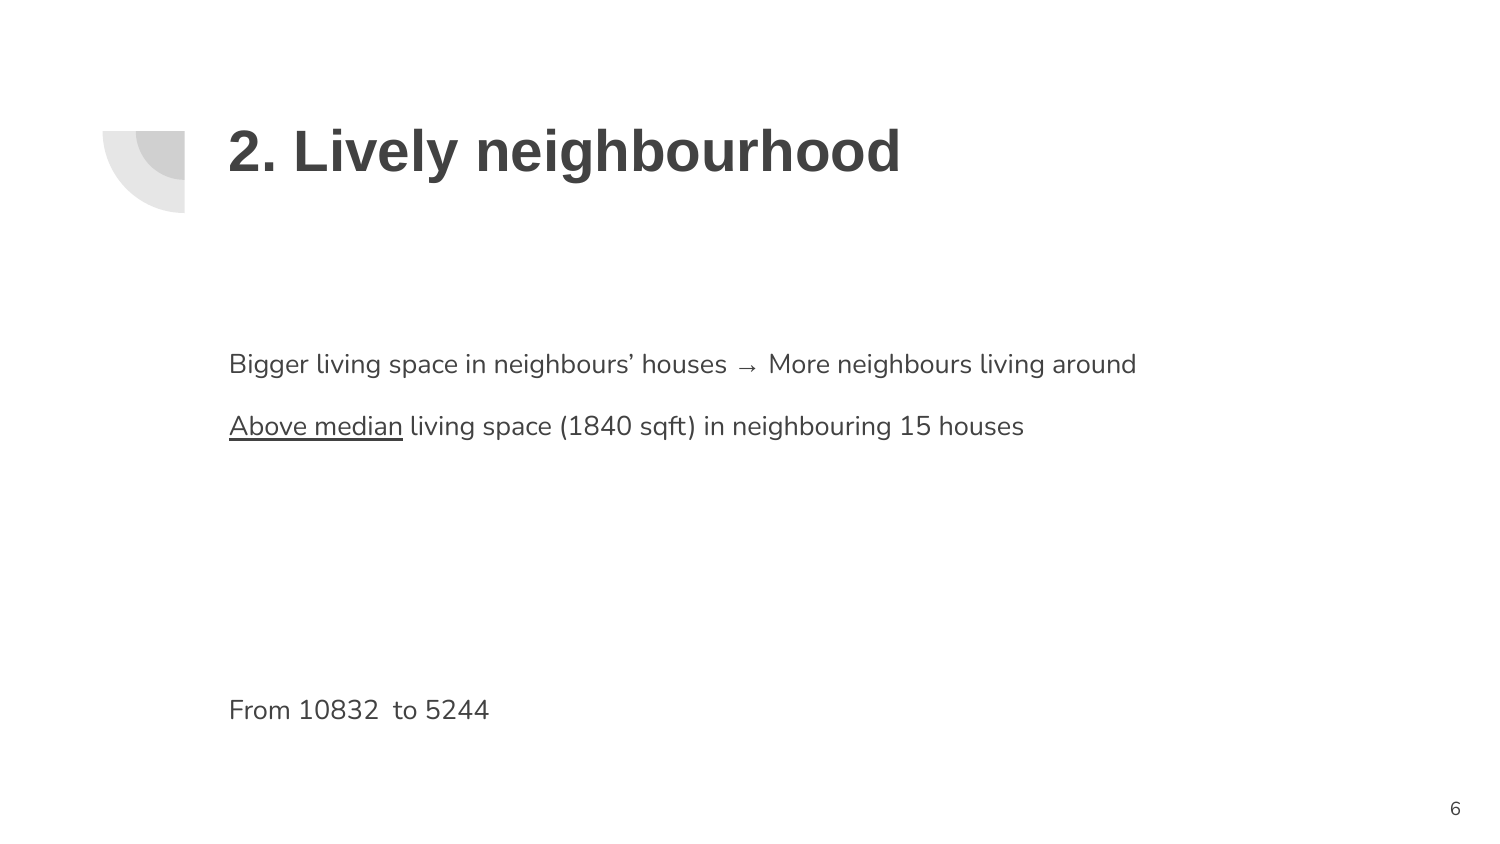

# 2. Lively neighbourhood
Bigger living space in neighbours’ houses → More neighbours living around
Above median living space (1840 sqft) in neighbouring 15 houses
From 10832  to 5244
6